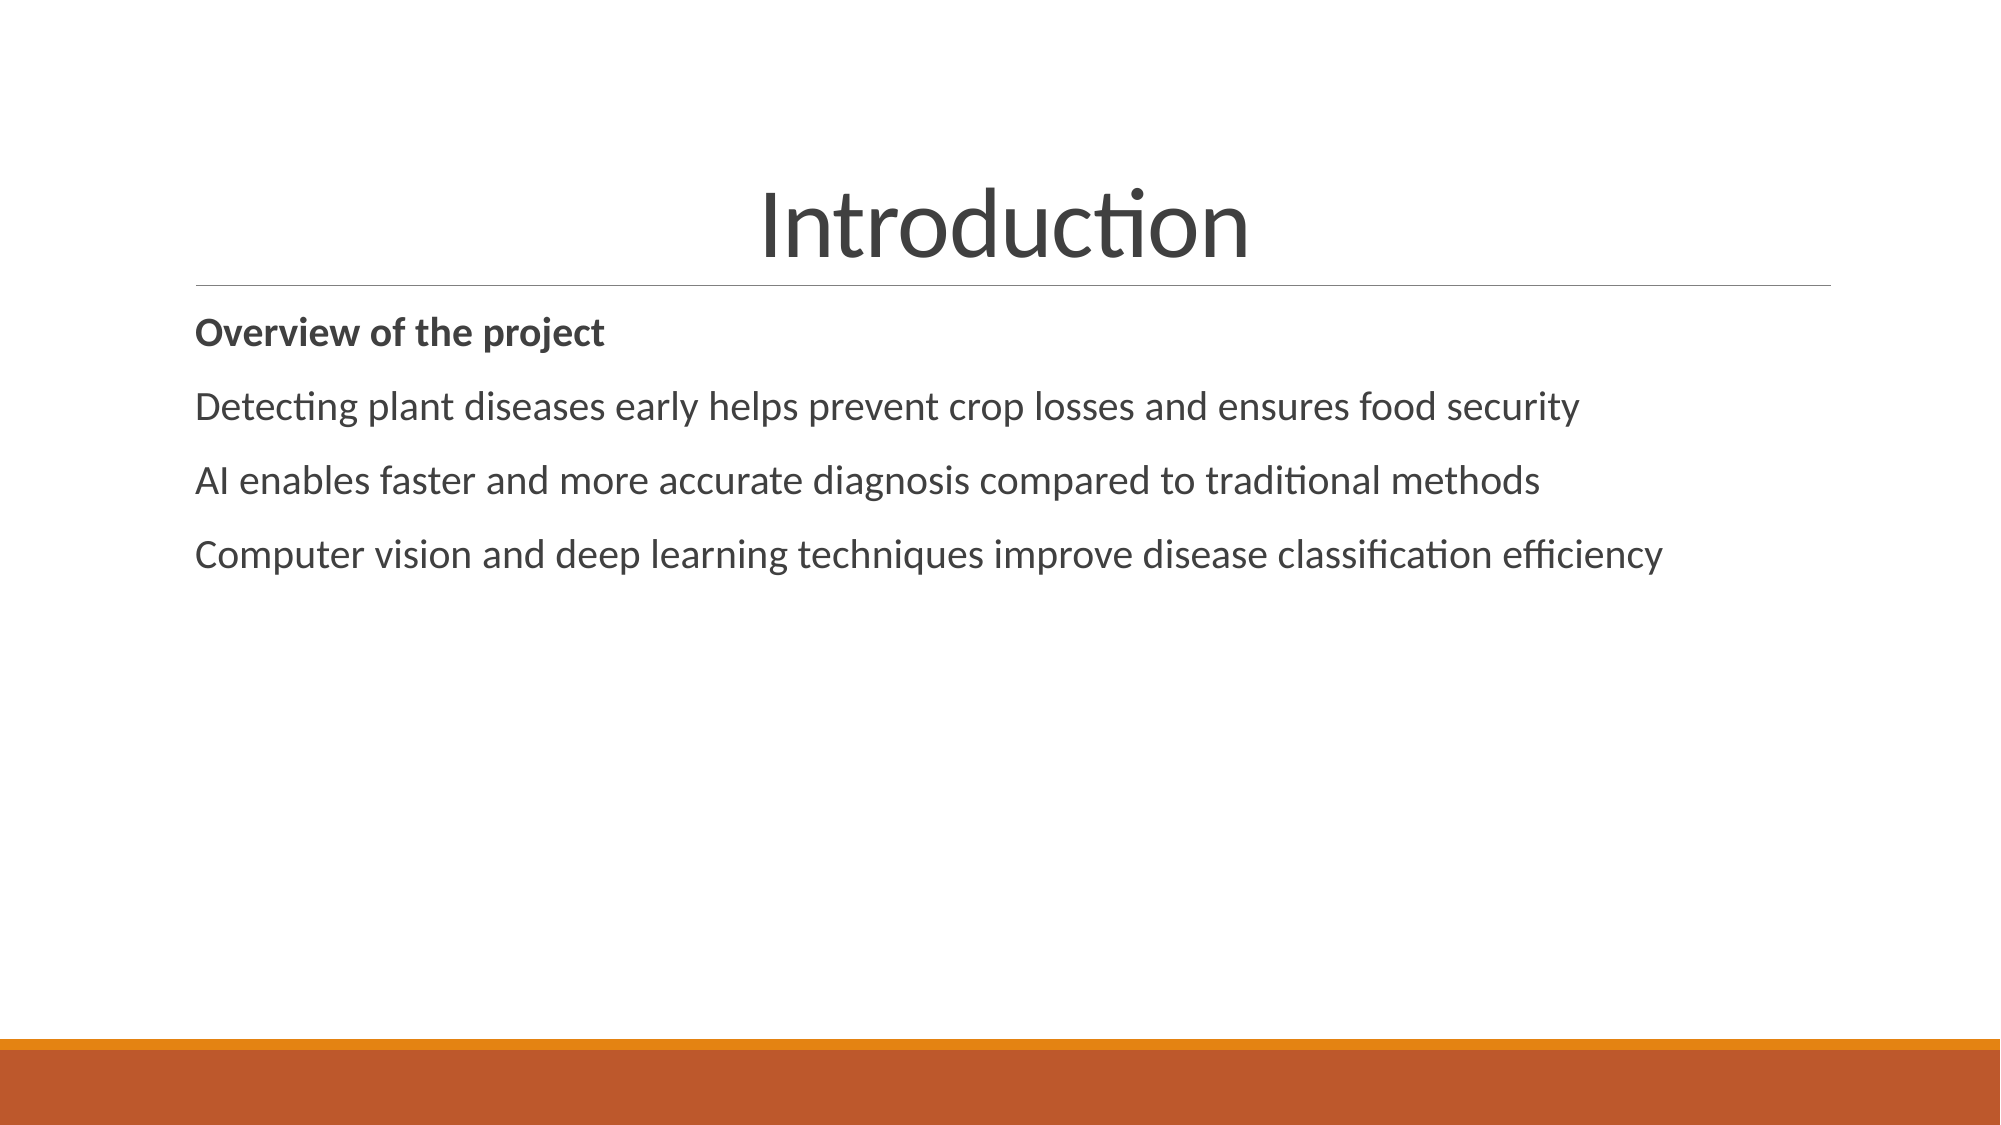

# Introduction
Overview of the project
Detecting plant diseases early helps prevent crop losses and ensures food security
AI enables faster and more accurate diagnosis compared to traditional methods
Computer vision and deep learning techniques improve disease classification efficiency